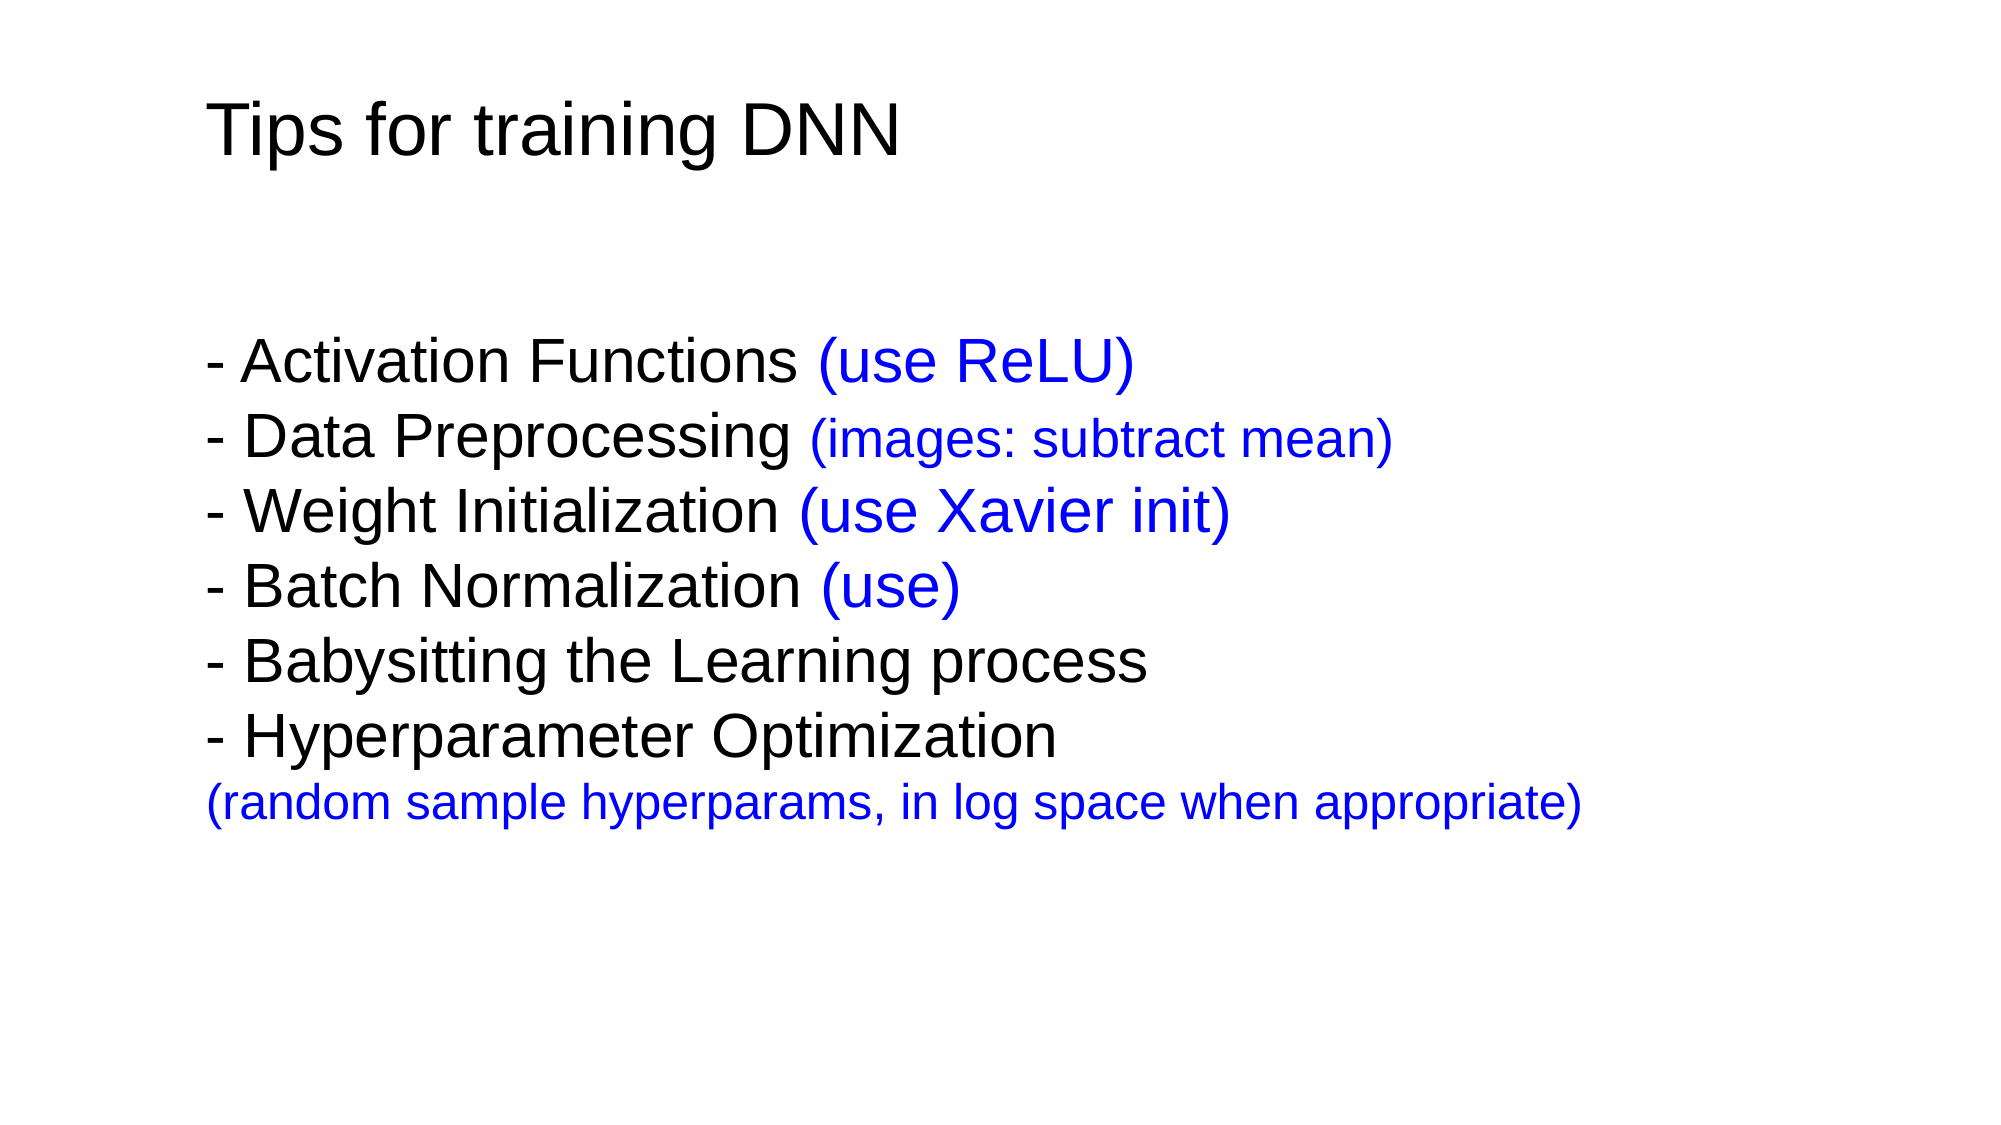

Tips for training DNN

- Activation Functions (use ReLU)
- Data Preprocessing (images: subtract mean)
- Weight Initialization (use Xavier init)
- Batch Normalization (use)
- Babysitting the Learning process
- Hyperparameter Optimization
(random sample hyperparams, in log space when appropriate)